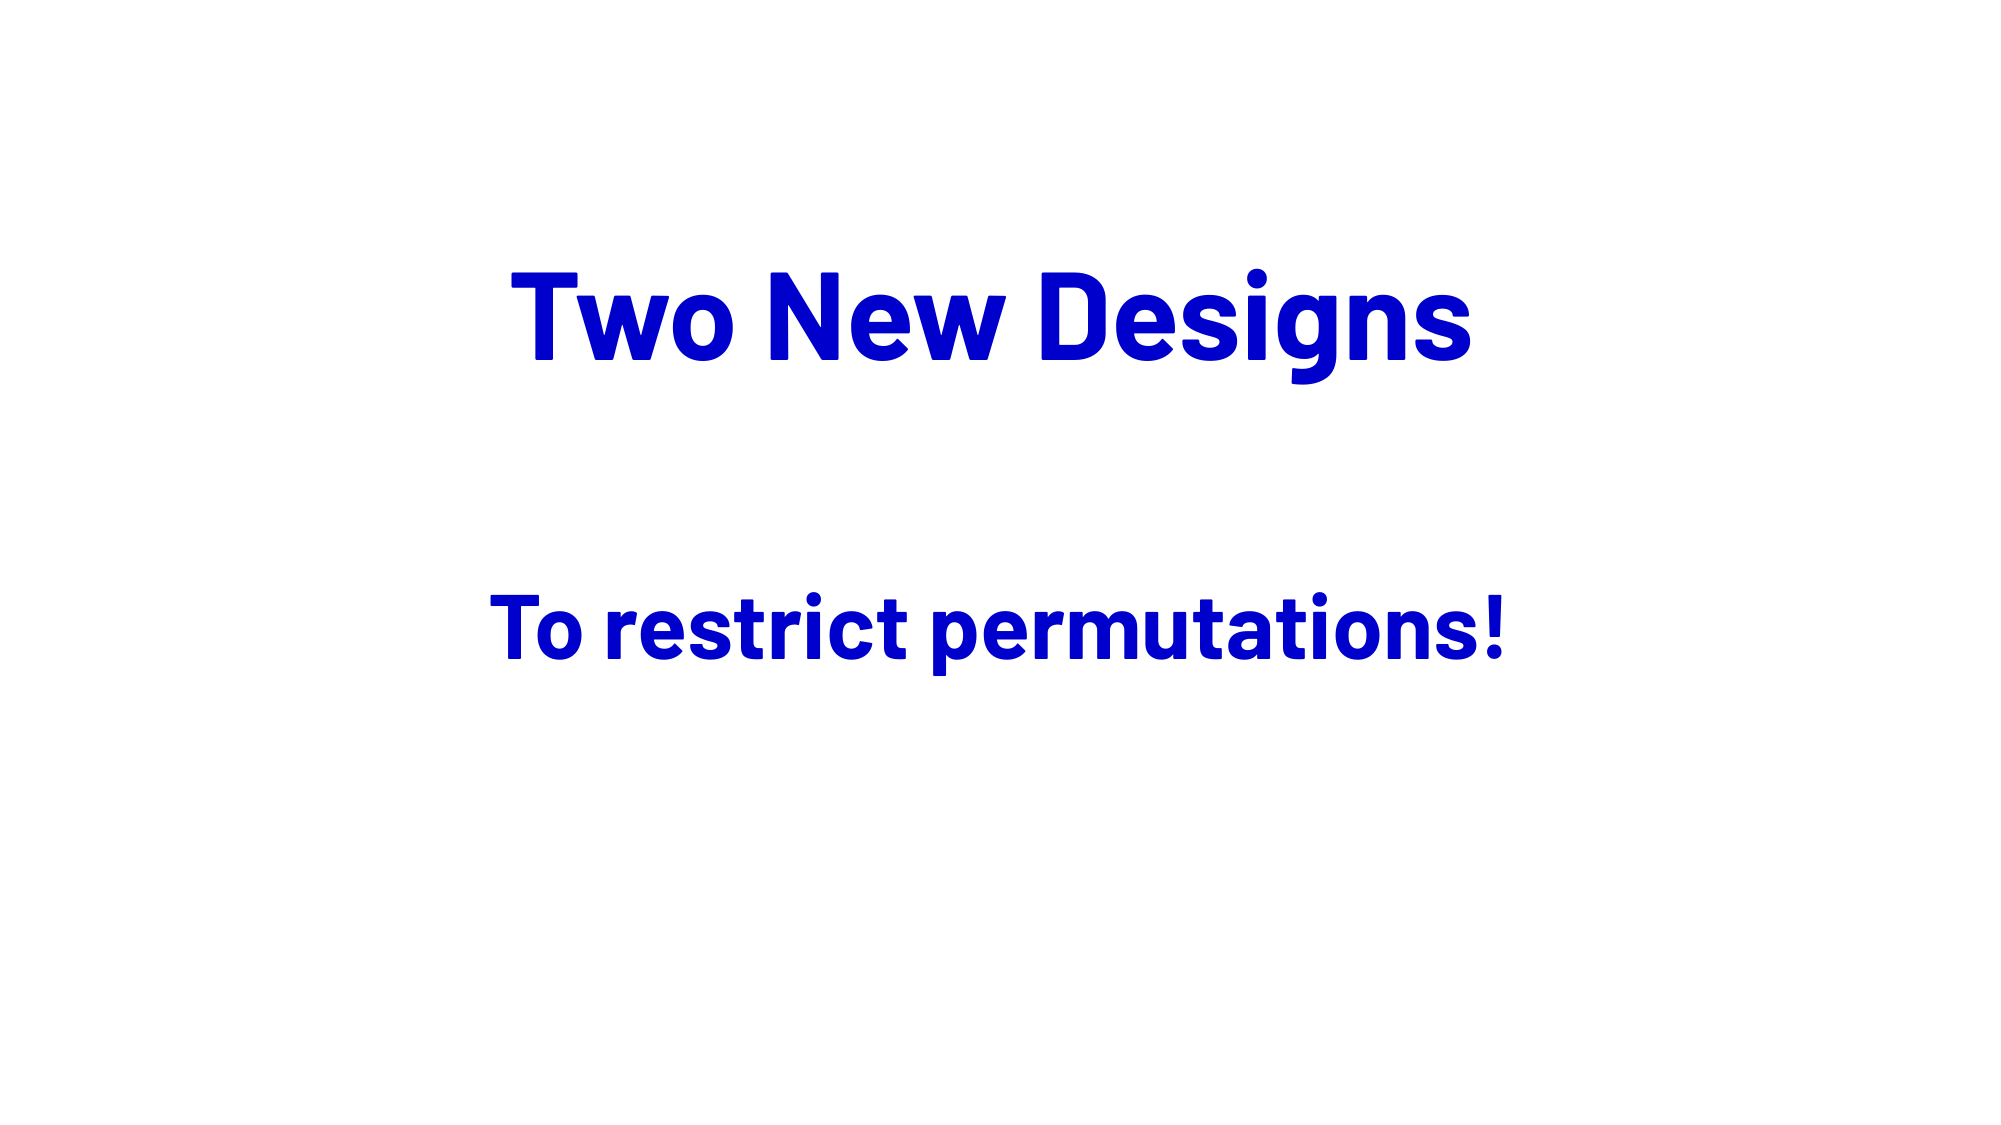

# Two New Designs
To restrict permutations!